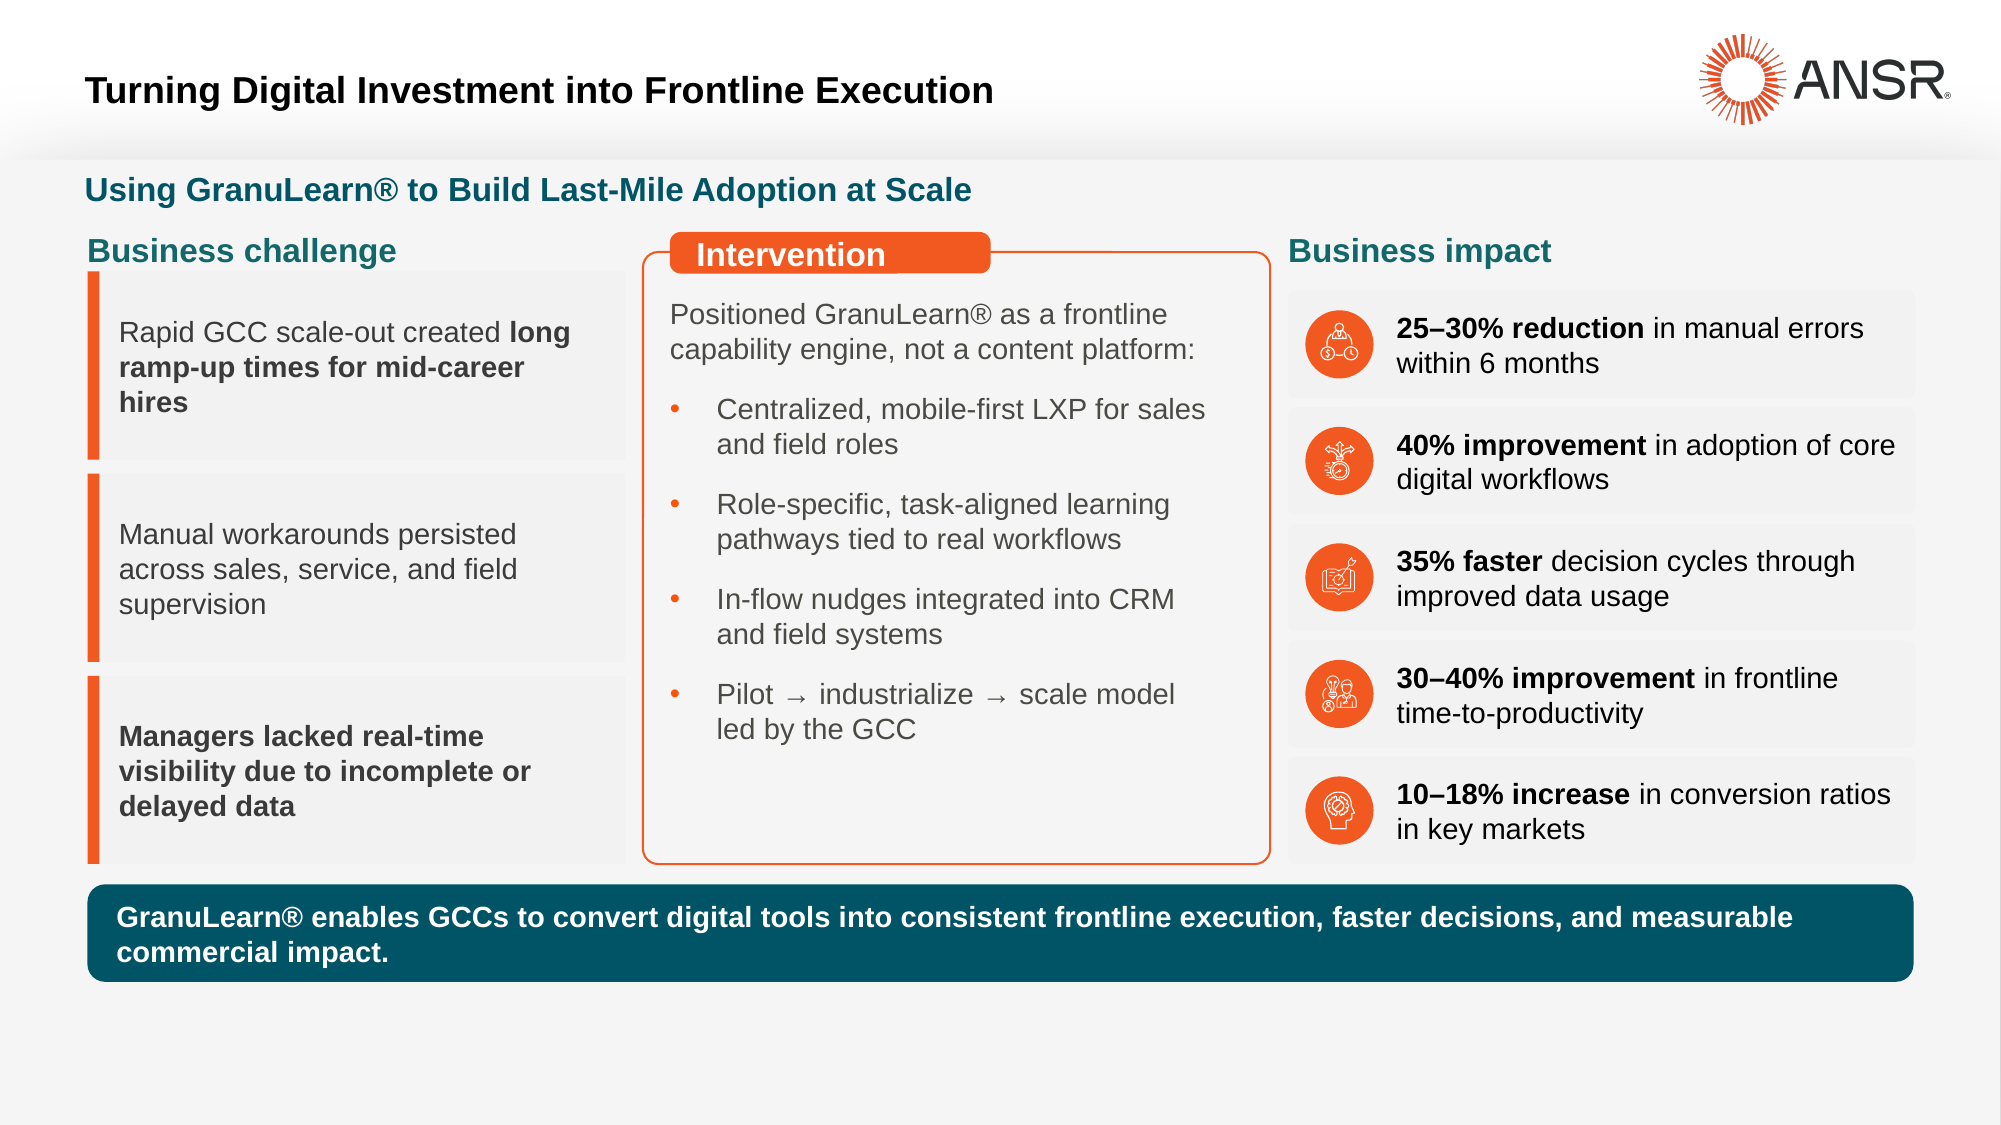

Turning Digital Investment into Frontline Execution
Using GranuLearn® to Build Last-Mile Adoption at Scale
Business challenge
Business impact
Intervention

Positioned GranuLearn® as a frontline capability engine, not a content platform:
Centralized, mobile-first LXP for sales and field roles
Role-specific, task-aligned learning pathways tied to real workflows
In-flow nudges integrated into CRM and field systems
Pilot → industrialize → scale model led by the GCC
25–30% reduction in manual errors within 6 months

Rapid GCC scale-out created long ramp-up times for mid-career hires
40% improvement in adoption of core digital workflows

Manual workarounds persisted across sales, service, and field supervision
35% faster decision cycles through improved data usage

30–40% improvement in frontline time-to-productivity

Managers lacked real-time visibility due to incomplete or delayed data
10–18% increase in conversion ratios in key markets

GranuLearn® enables GCCs to convert digital tools into consistent frontline execution, faster decisions, and measurable commercial impact.